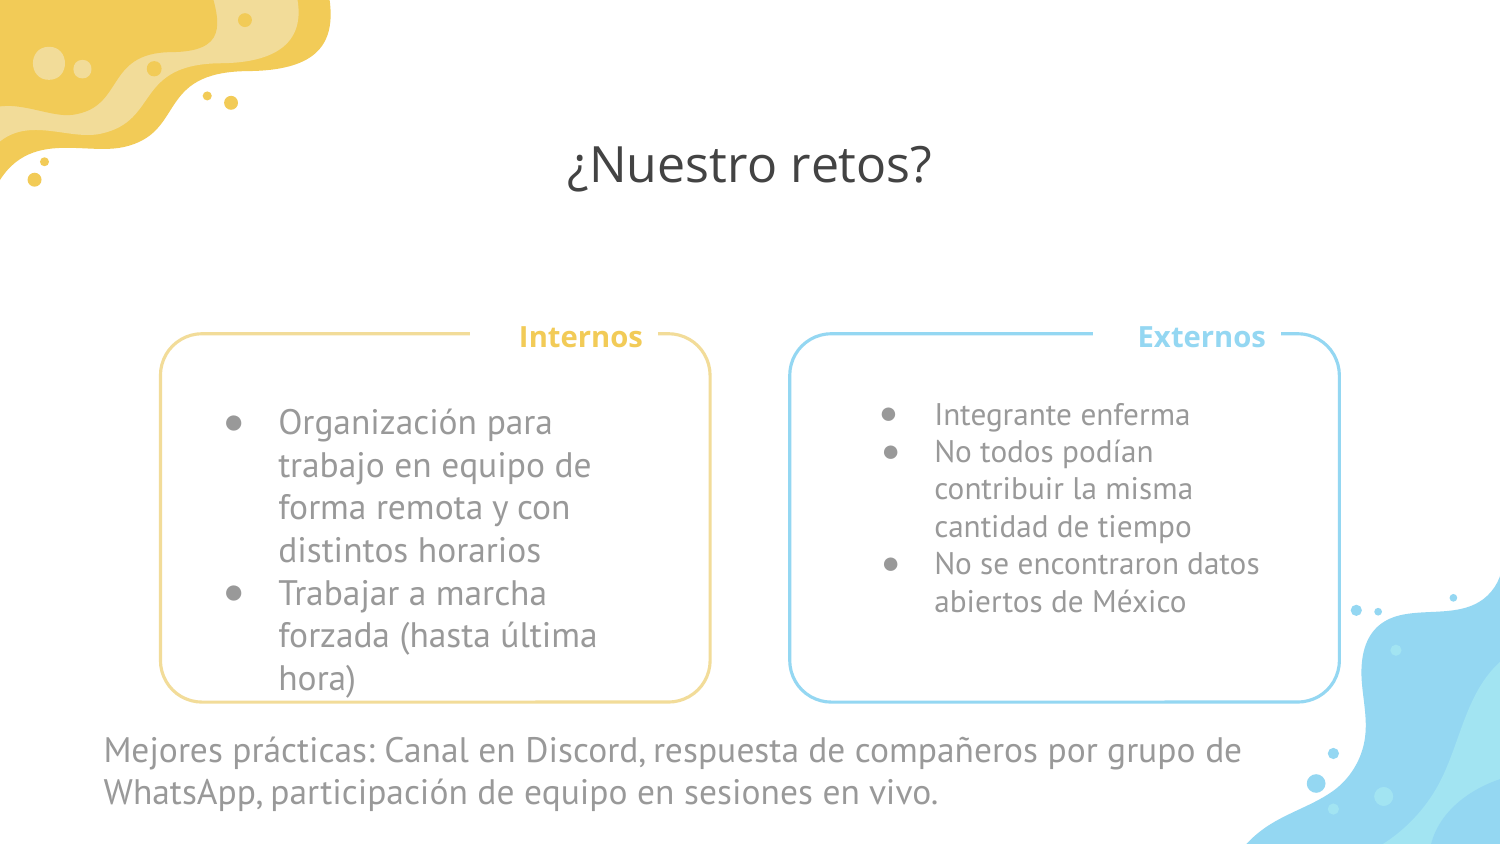

# ¿Nuestro retos?
Internos
Externos
Integrante enferma
No todos podían contribuir la misma cantidad de tiempo
No se encontraron datos abiertos de México
Organización para trabajo en equipo de forma remota y con distintos horarios
Trabajar a marcha forzada (hasta última hora)

Mejores prácticas: Canal en Discord, respuesta de compañeros por grupo de WhatsApp, participación de equipo en sesiones en vivo.